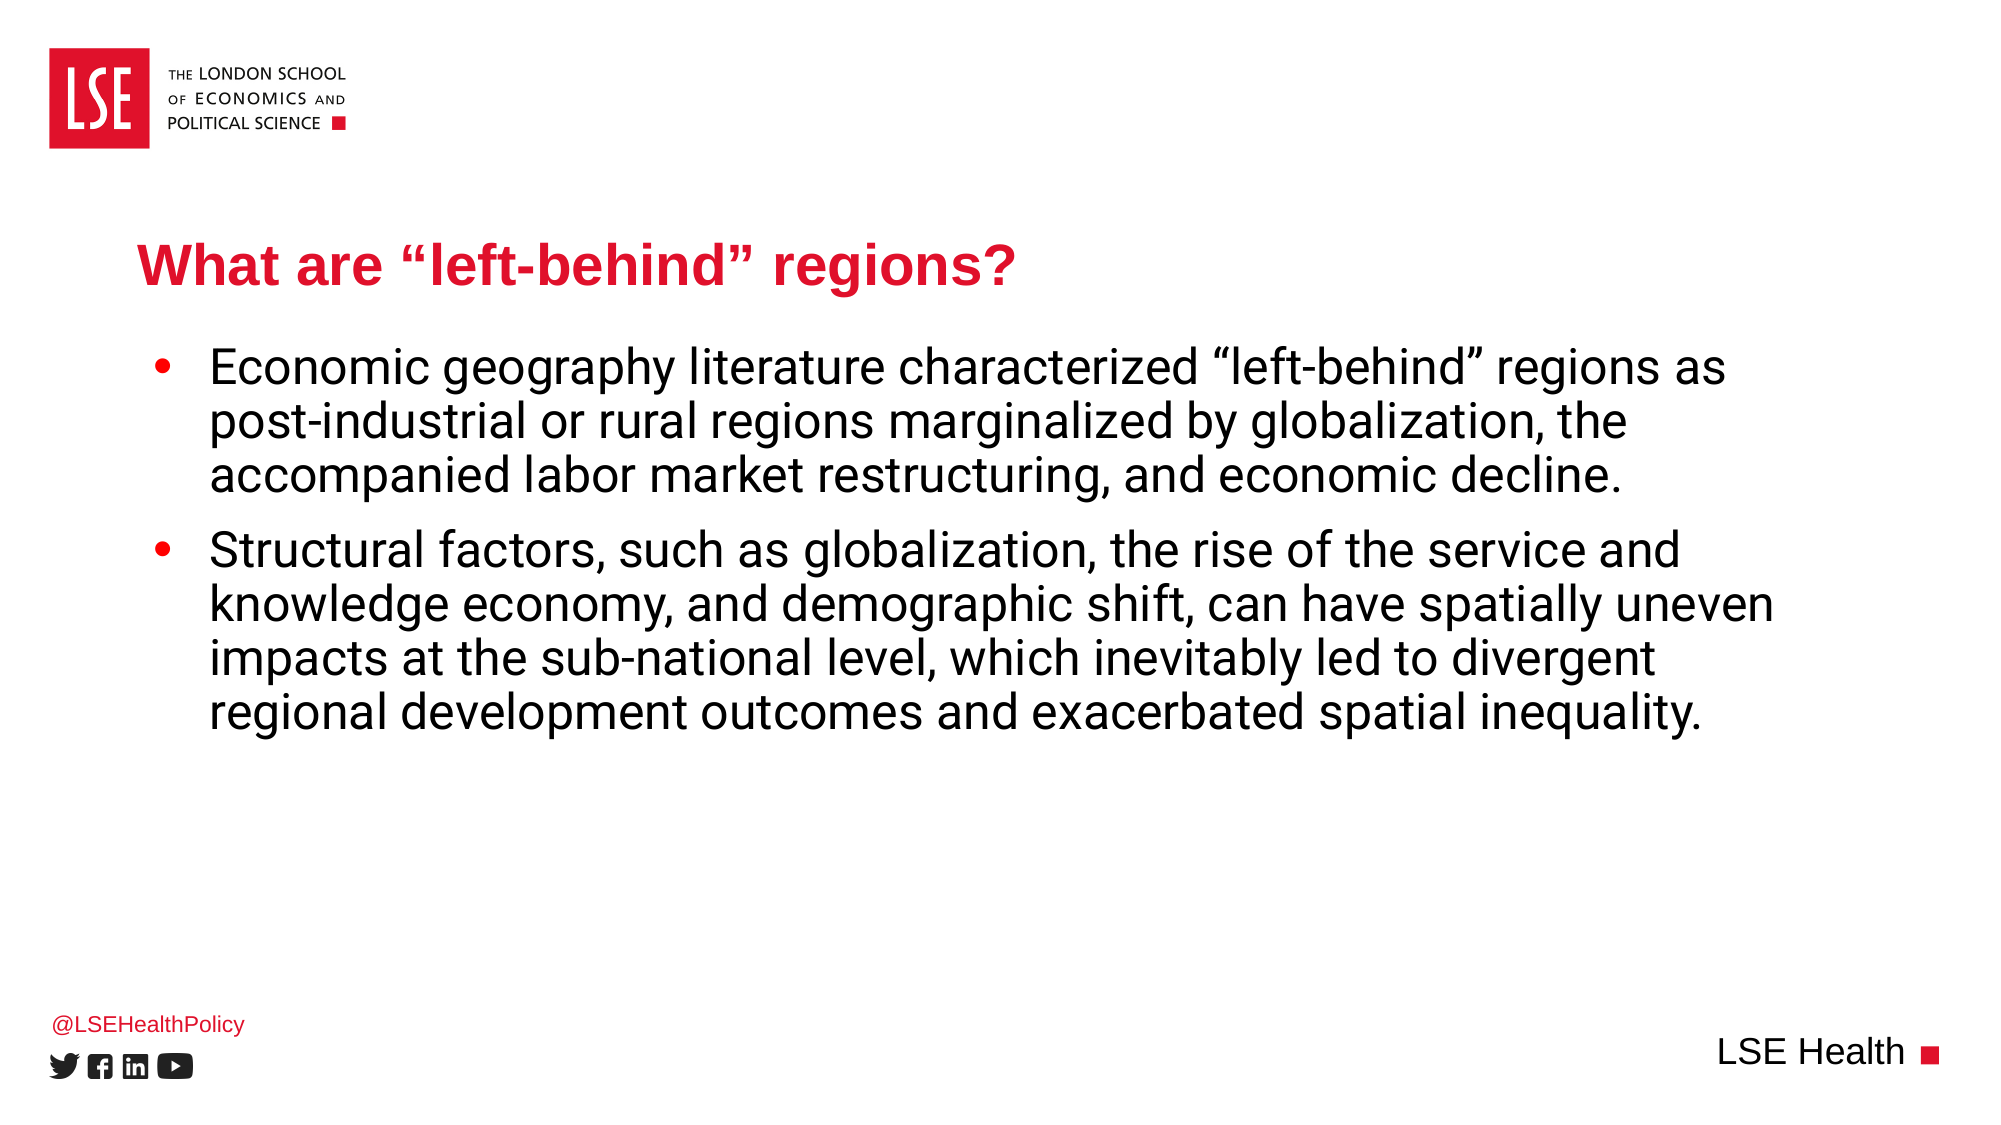

# What are “left-behind” regions?
Economic geography literature characterized “left-behind” regions as post-industrial or rural regions marginalized by globalization, the accompanied labor market restructuring, and economic decline.
Structural factors, such as globalization, the rise of the service and knowledge economy, and demographic shift, can have spatially uneven impacts at the sub-national level, which inevitably led to divergent regional development outcomes and exacerbated spatial inequality.
@LSEHealthPolicy

LSE Health